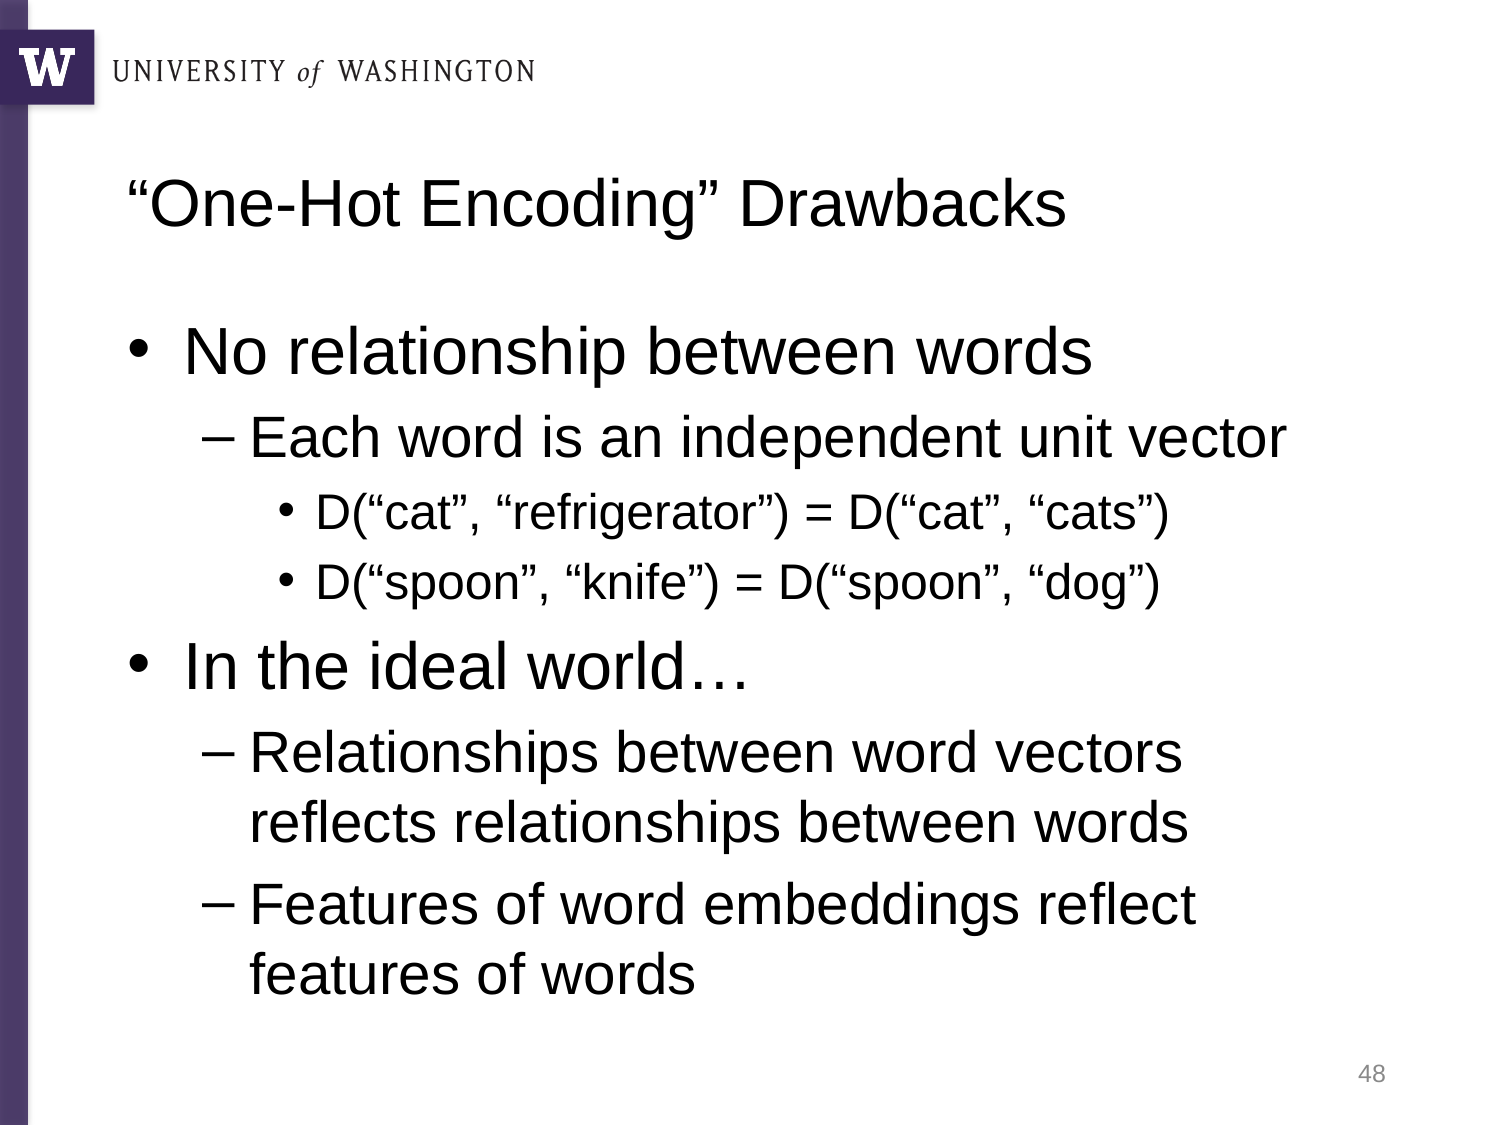

# “One-Hot Encoding” Drawbacks
No relationship between words
Each word is an independent unit vector
D(“cat”, “refrigerator”) = D(“cat”, “cats”)
D(“spoon”, “knife”) = D(“spoon”, “dog”)
In the ideal world…
Relationships between word vectors reflects relationships between words
Features of word embeddings reflect features of words
48